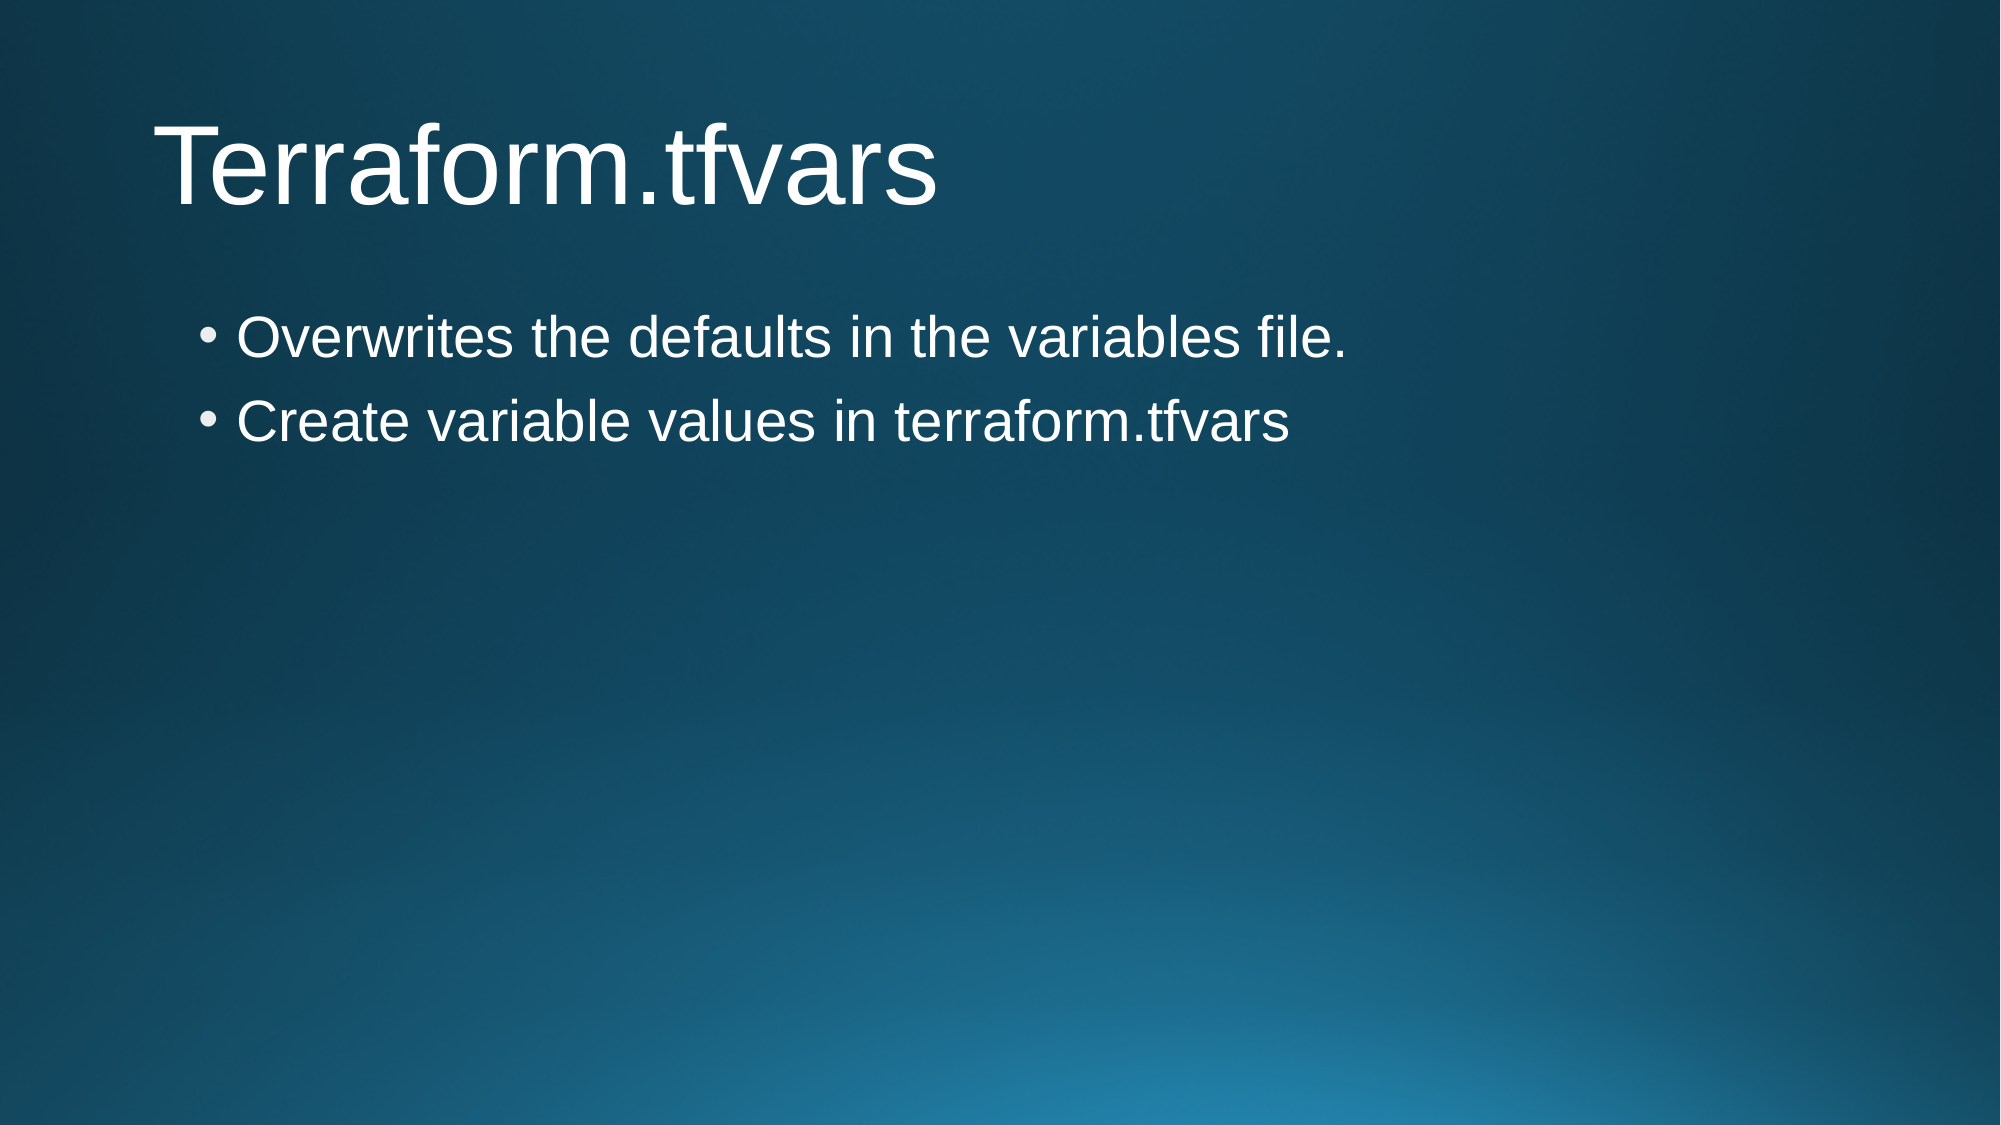

# Terraform.tfvars
Overwrites the defaults in the variables file.
Create variable values in terraform.tfvars